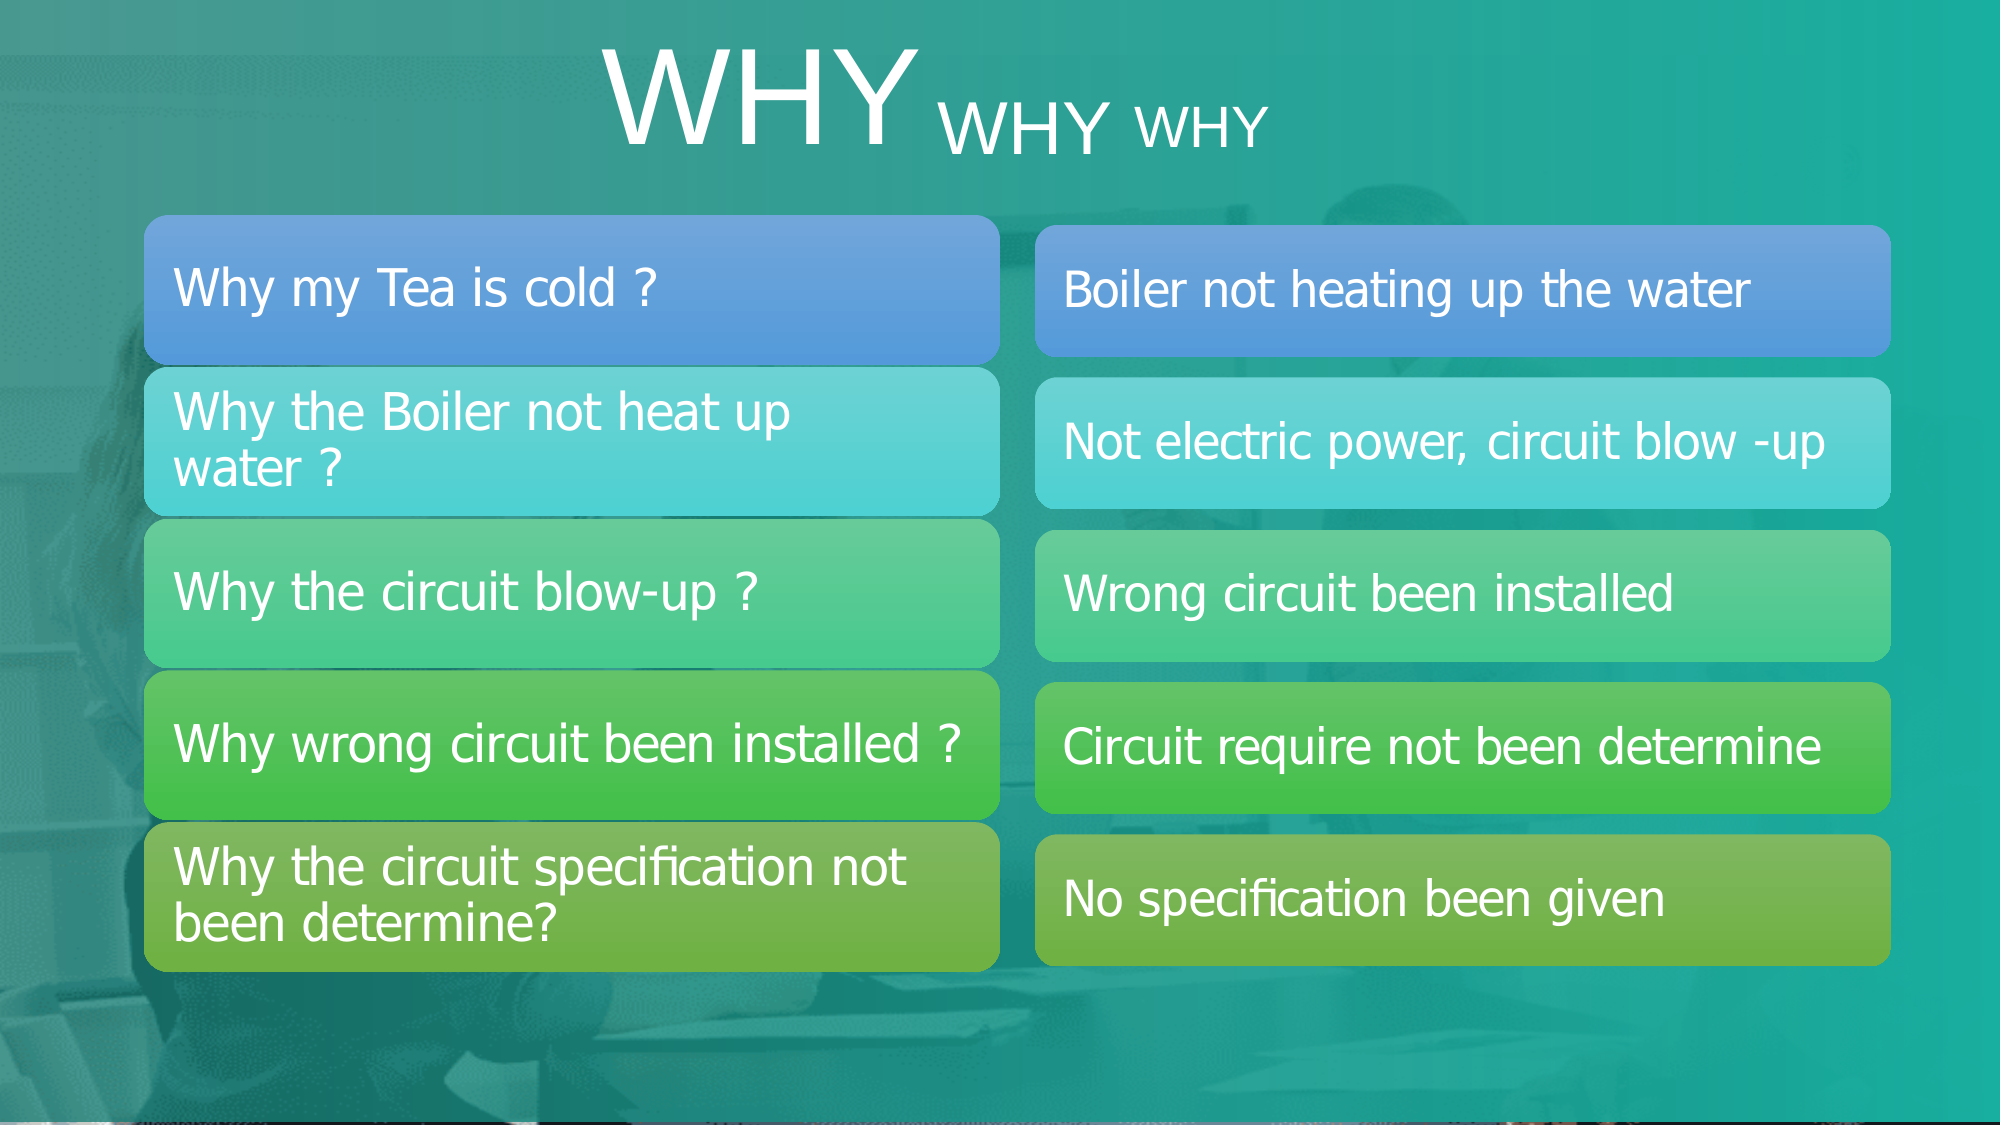

WHY
WHY
WHY
Why my Tea is cold ?
Why the Boiler not heat up water ?
Why the circuit blow-up ?
Why wrong circuit been installed ?
Why the circuit specification not been determine?
Boiler not heating up the water
Not electric power, circuit blow -up
Wrong circuit been installed
Circuit require not been determine
No specification been given